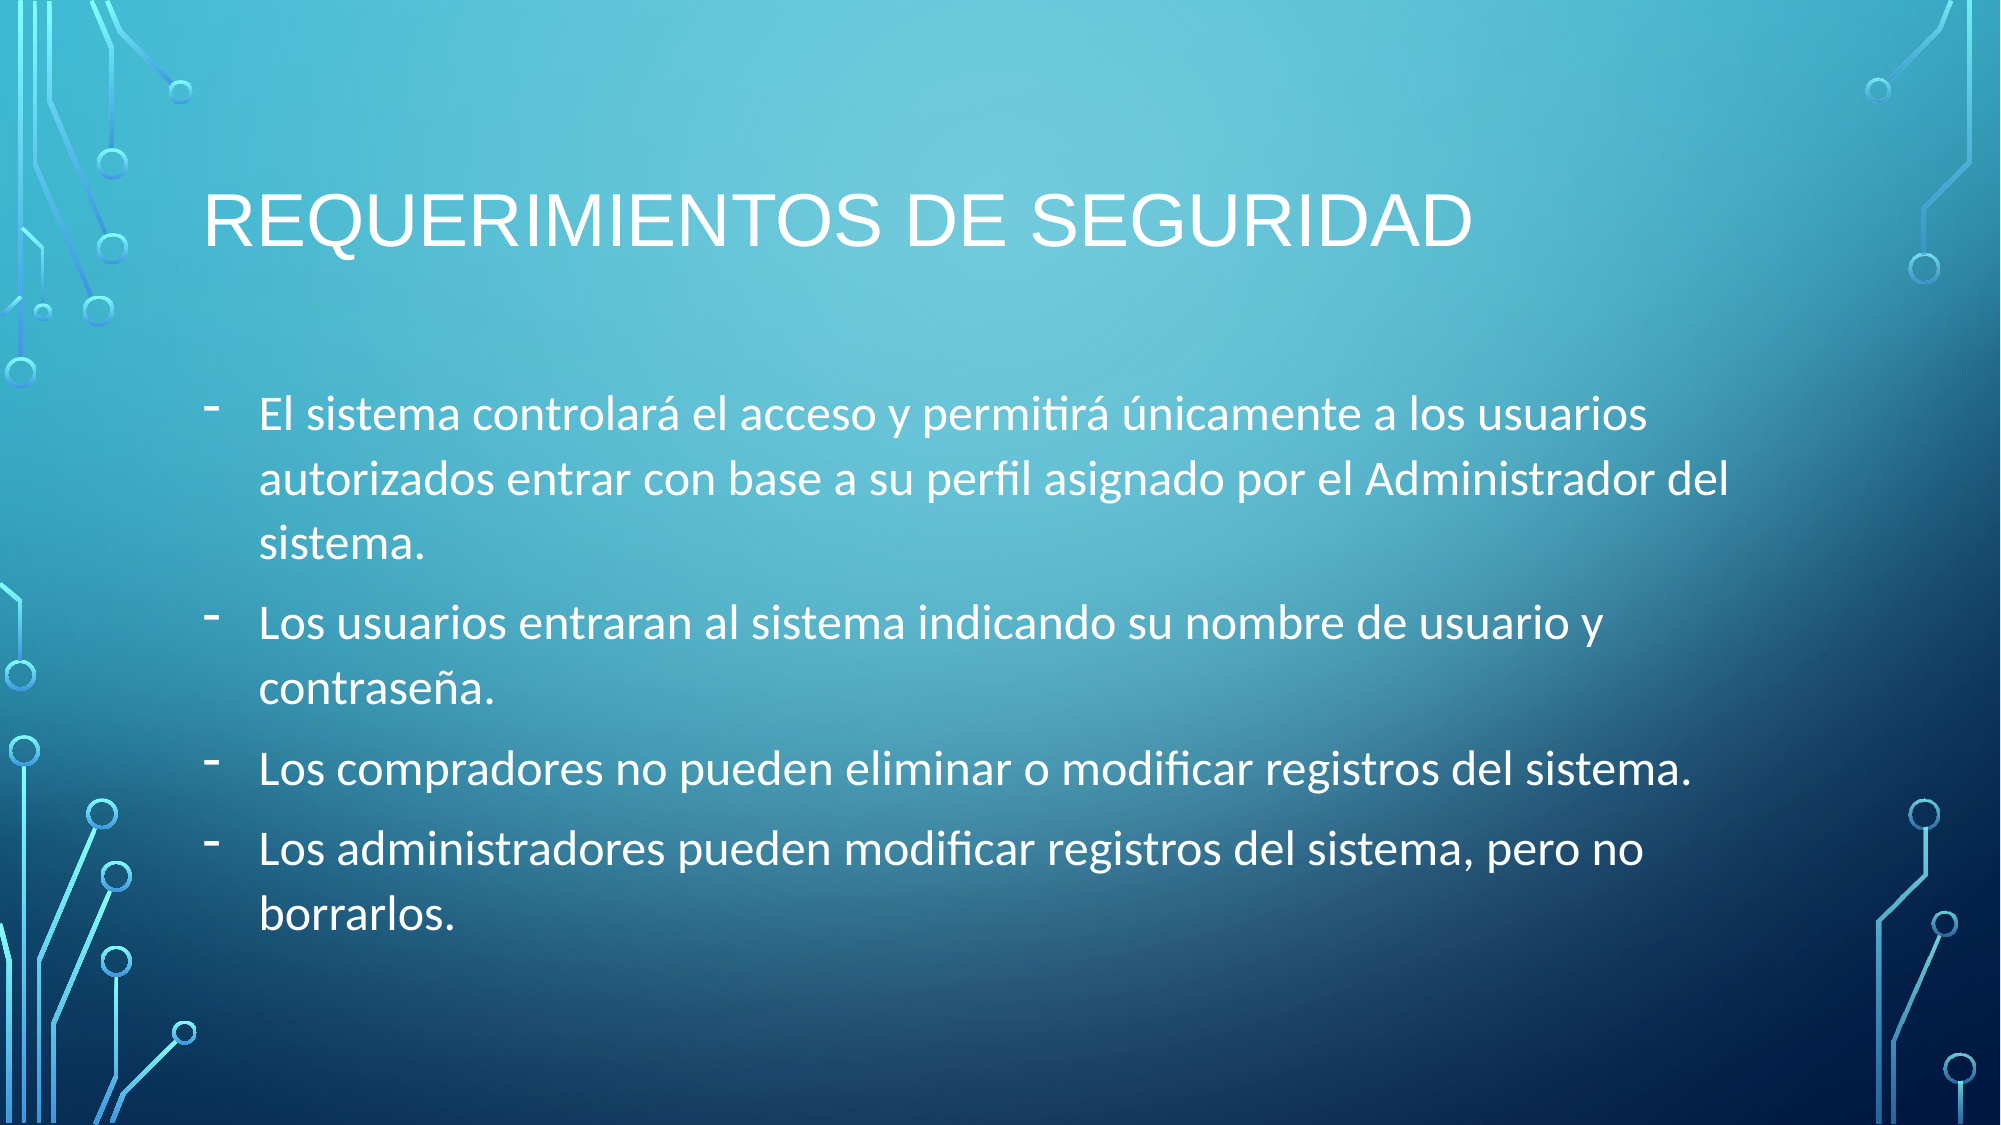

# Requerimientos de Seguridad
El sistema controlará el acceso y permitirá únicamente a los usuarios autorizados entrar con base a su perfil asignado por el Administrador del sistema.
Los usuarios entraran al sistema indicando su nombre de usuario y contraseña.
Los compradores no pueden eliminar o modificar registros del sistema.
Los administradores pueden modificar registros del sistema, pero no borrarlos.